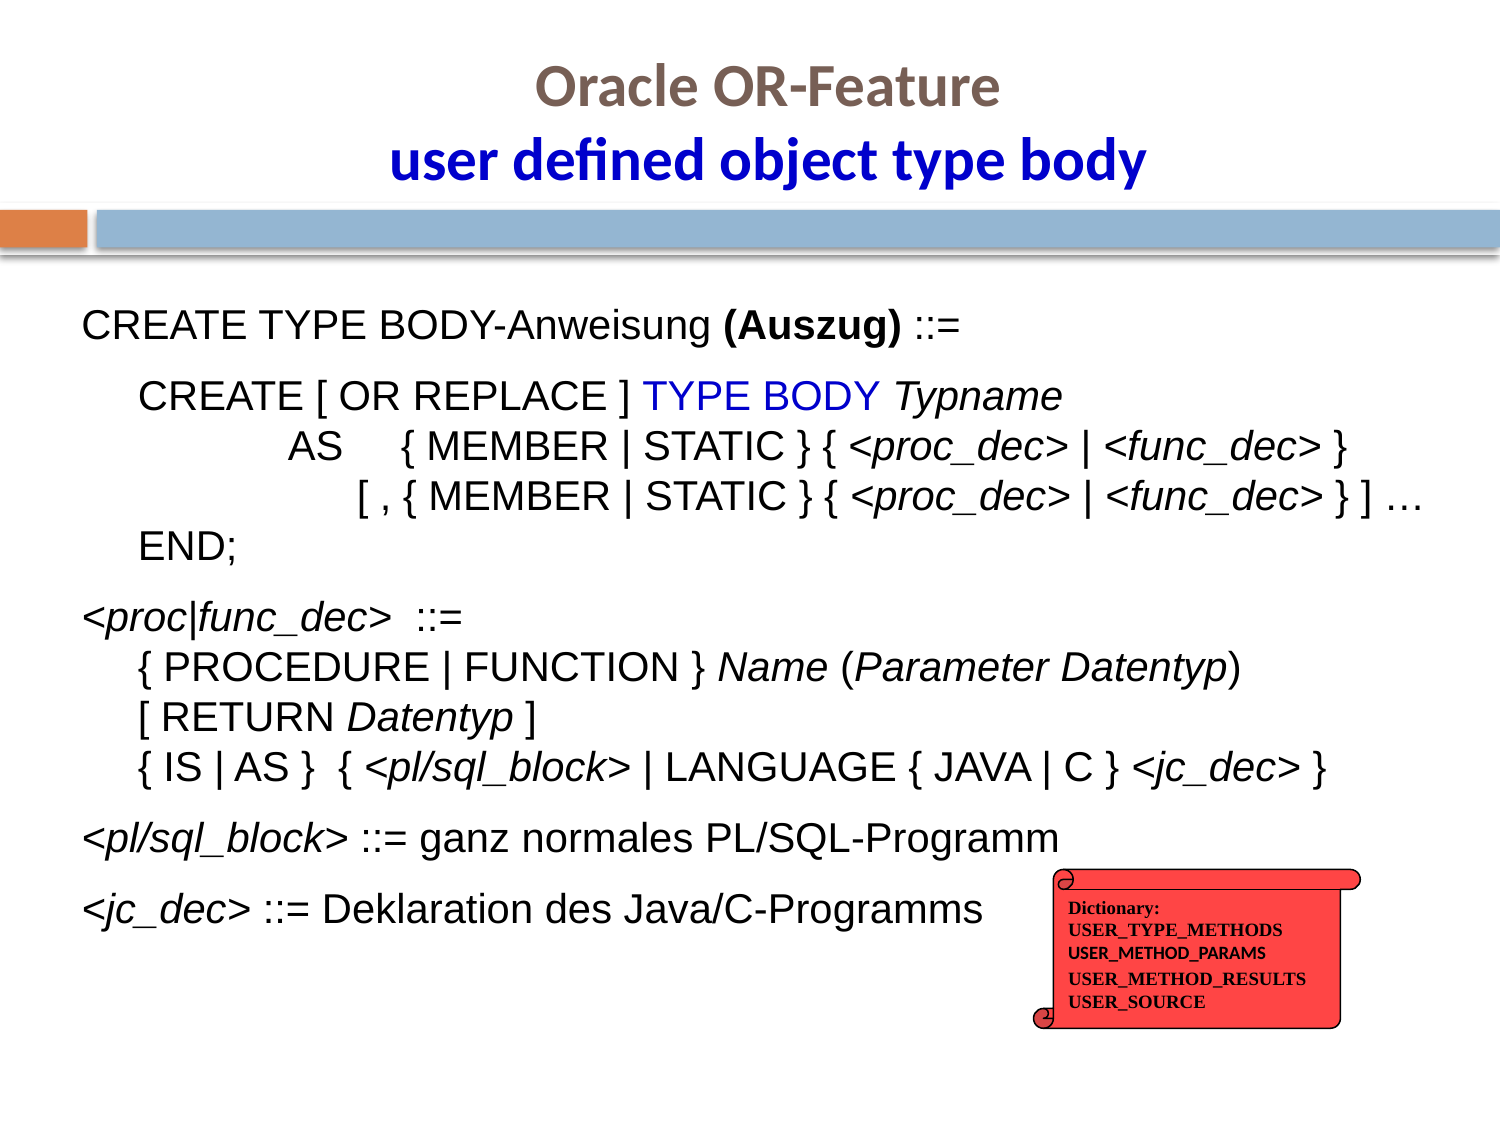

# Oracle OR-Feature user defined object type body

CREATE TYPE BODY-Anweisung (Auszug) ::=
	CREATE [ OR REPLACE ] TYPE BODY Typname
	AS     { MEMBER | STATIC } { <proc_dec> | <func_dec> }
	      [ , { MEMBER | STATIC } { <proc_dec> | <func_dec> } ] …
END;
<proc|func_dec>  ::=
{ PROCEDURE | FUNCTION } Name (Parameter Datentyp)
[ RETURN Datentyp ]
{ IS | AS }  { <pl/sql_block> | LANGUAGE { JAVA | C } <jc_dec> }
<pl/sql_block> ::= ganz normales PL/SQL-Programm
<jc_dec> ::= Deklaration des Java/C-Programms
Dictionary:
USER_TYPE_METHODS
USER_METHOD_PARAMS
USER_METHOD_RESULTS
USER_SOURCE